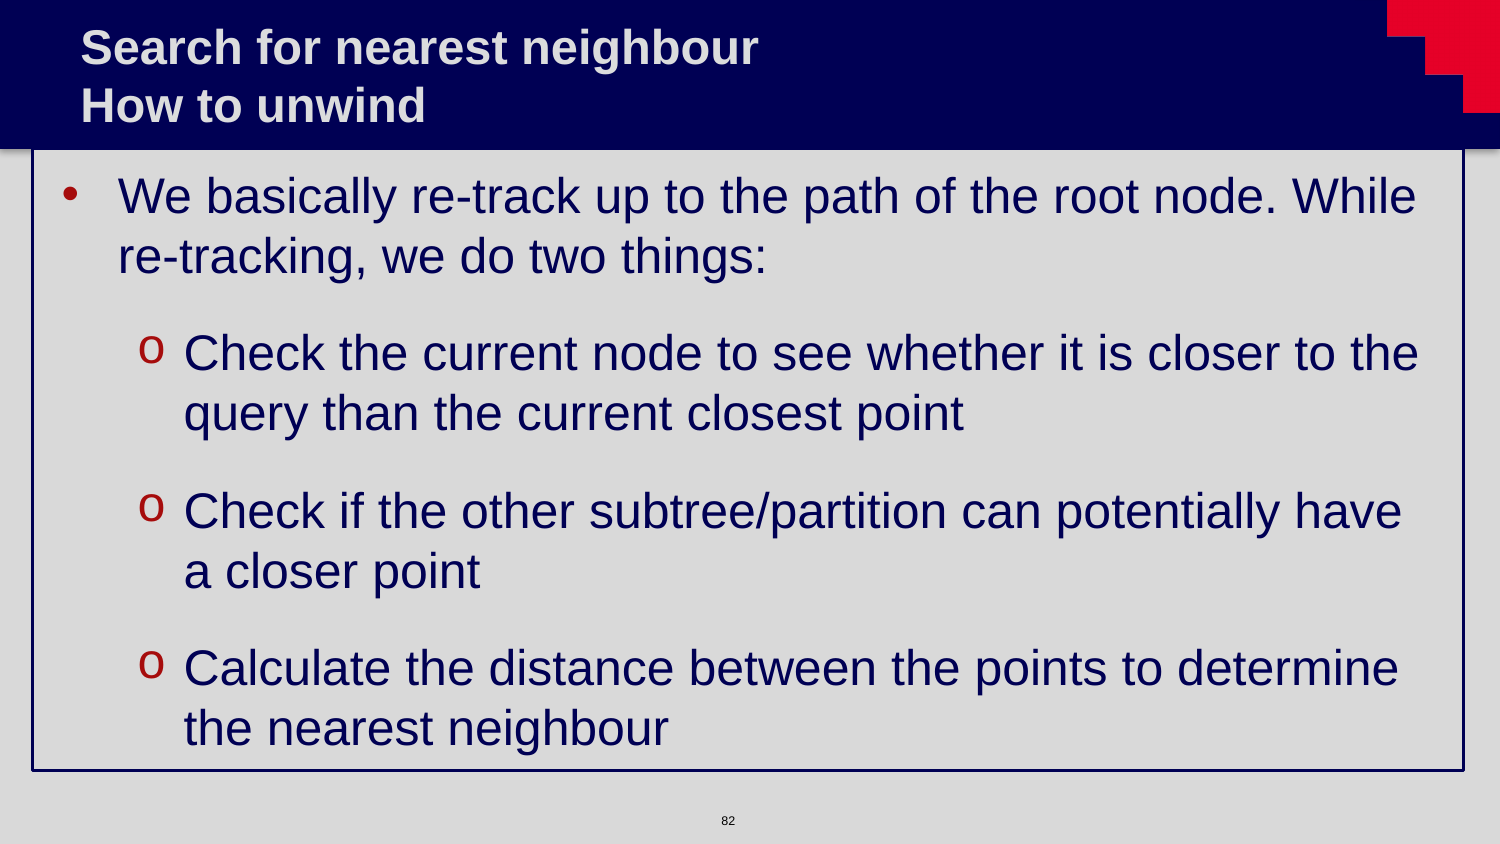

# Search for nearest neighbour How to unwind
We basically re-track up to the path of the root node. While re-tracking, we do two things:
Check the current node to see whether it is closer to the query than the current closest point
Check if the other subtree/partition can potentially have a closer point
Calculate the distance between the points to determine the nearest neighbour